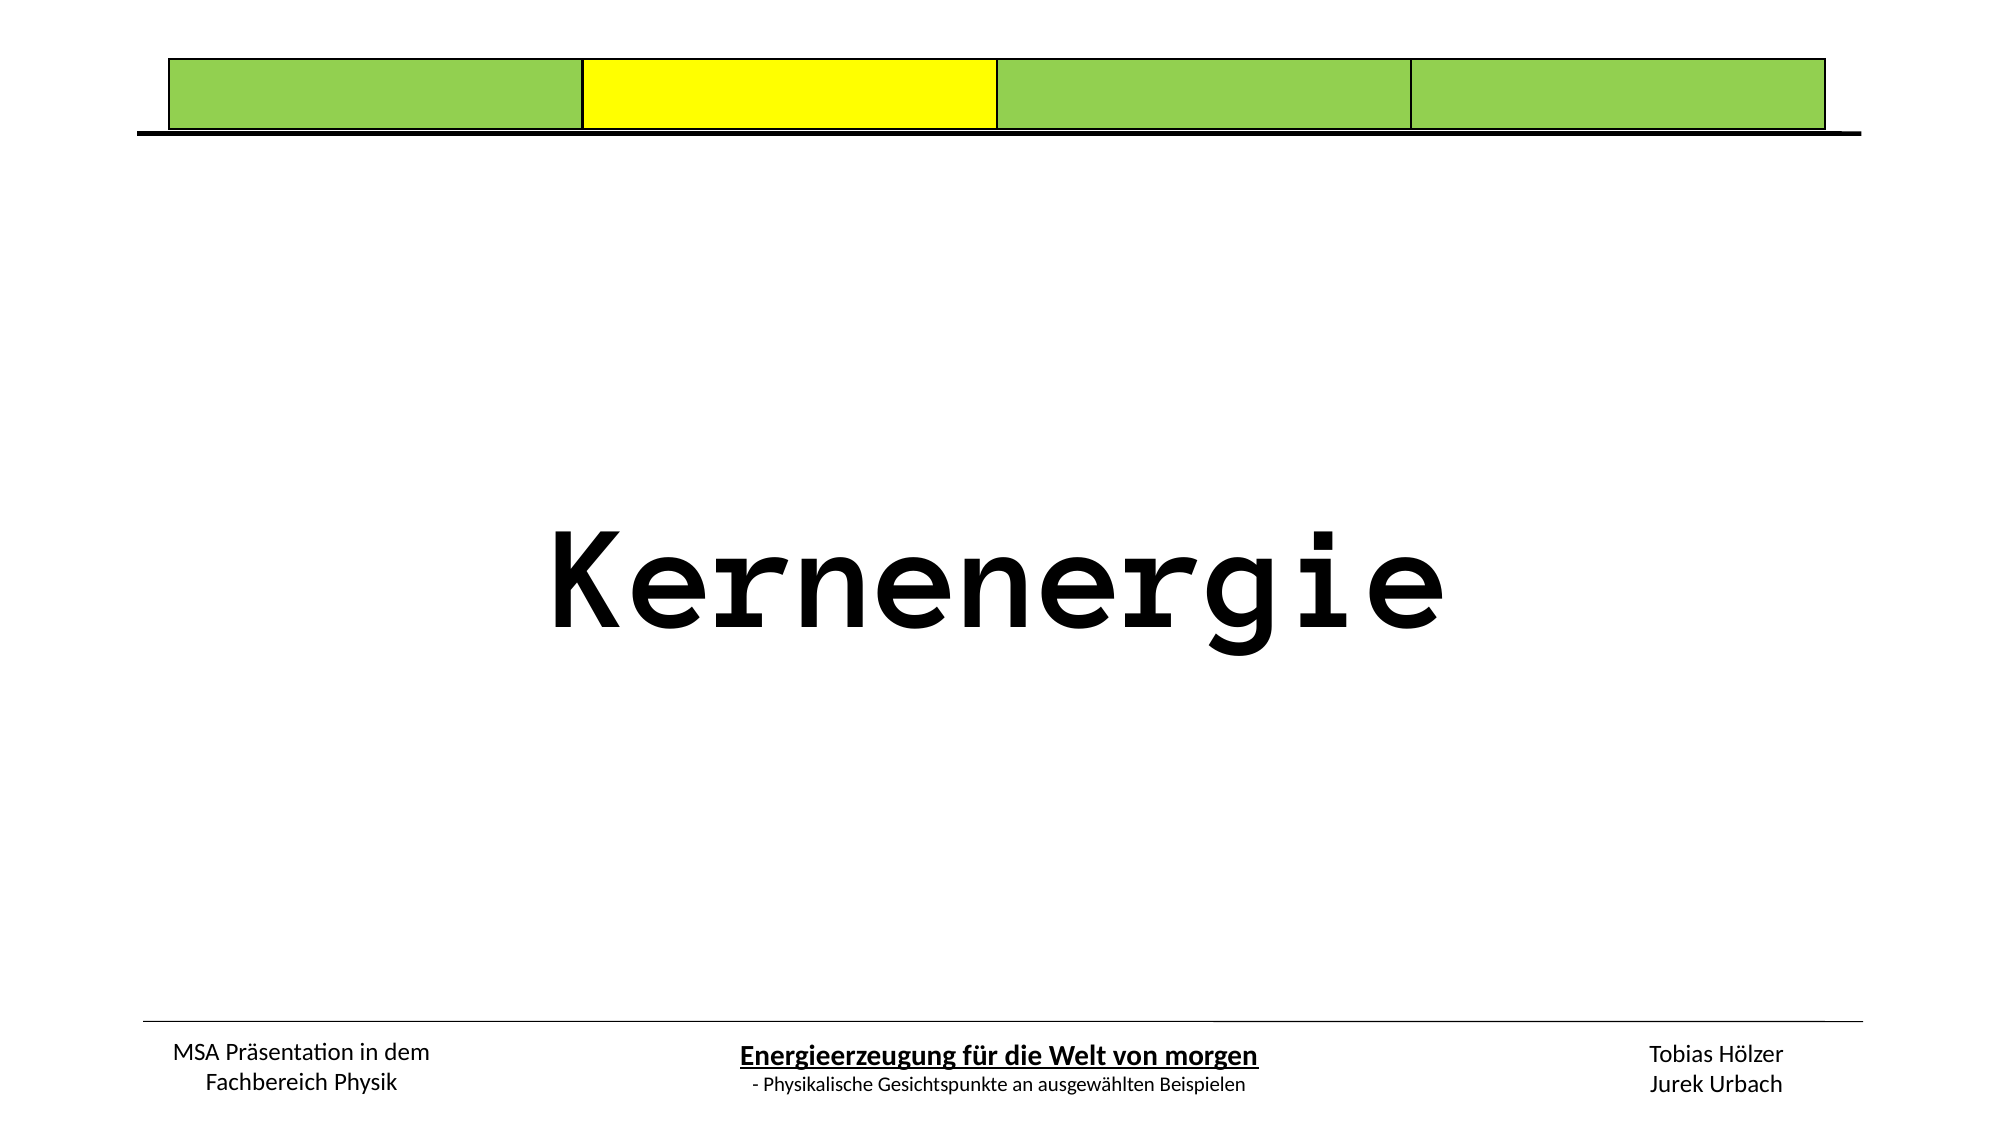

# Kernenergie
Energieerzeugung für die Welt von morgen
- Physikalische Gesichtspunkte an ausgewählten Beispielen
MSA Präsentation in dem Fachbereich Physik
Tobias Hölzer
Jurek Urbach